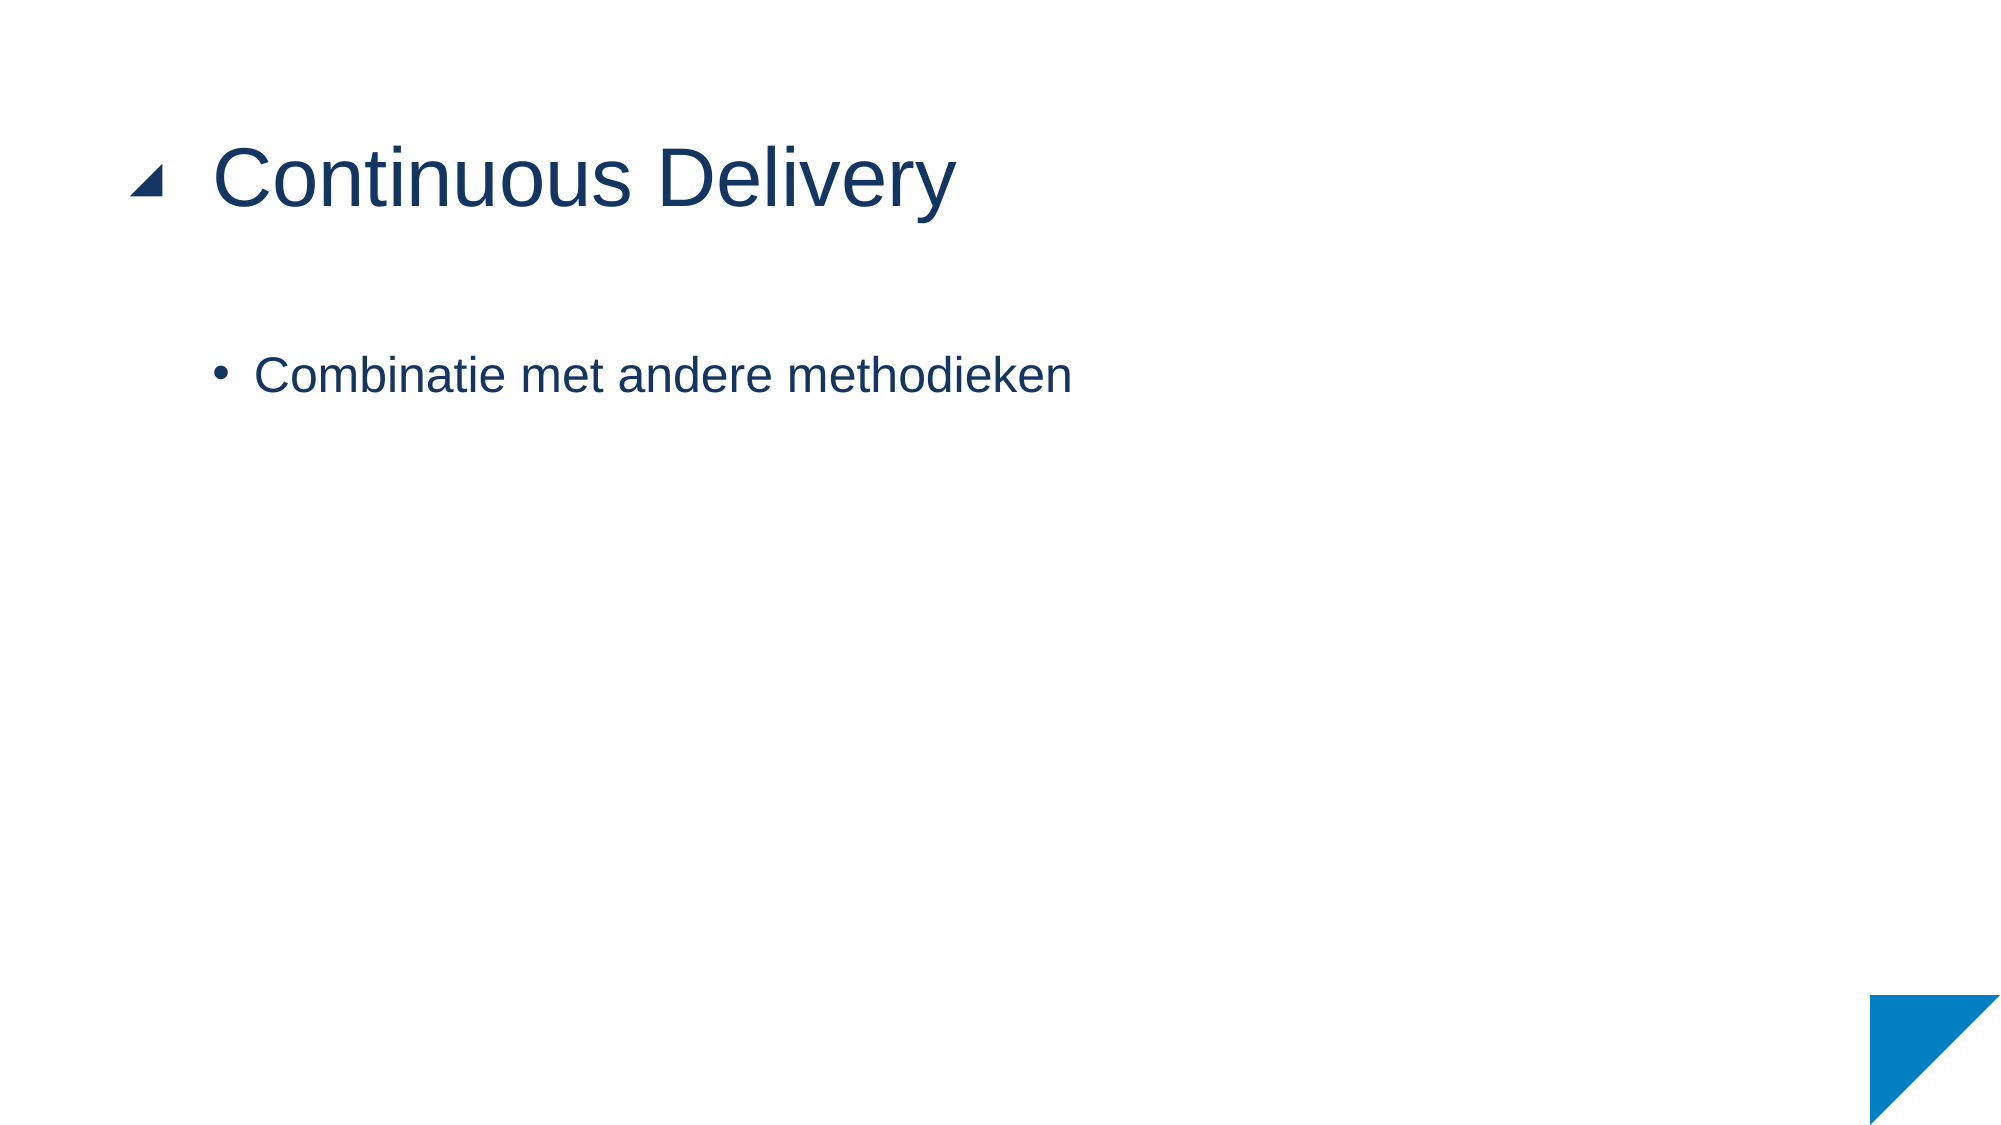

# Continuous Delivery
Combinatie met andere methodieken